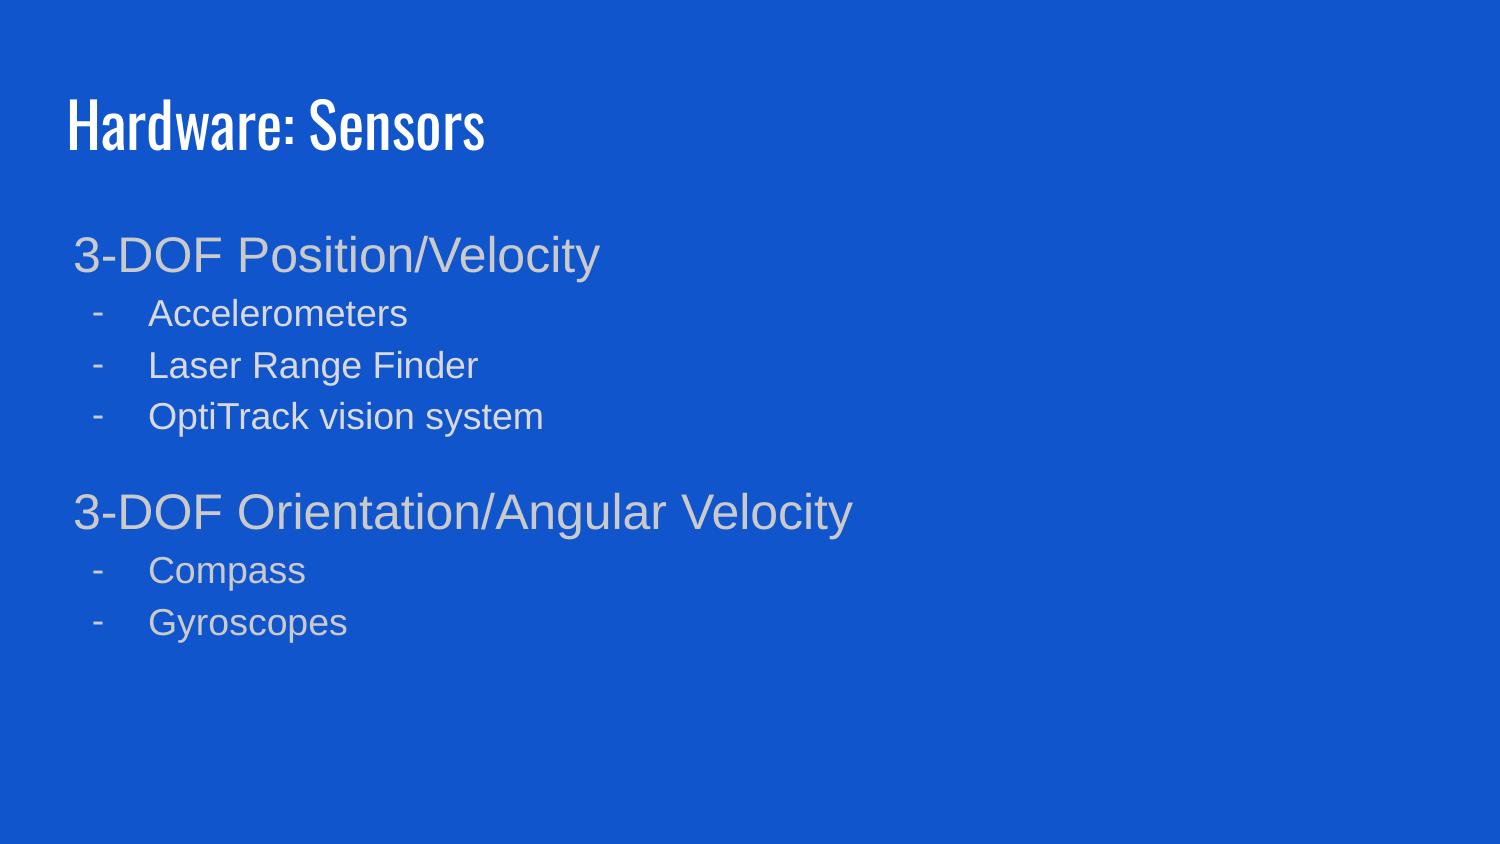

# Hardware: Sensors
3-DOF Position/Velocity
Accelerometers
Laser Range Finder
OptiTrack vision system
3-DOF Orientation/Angular Velocity
Compass
Gyroscopes